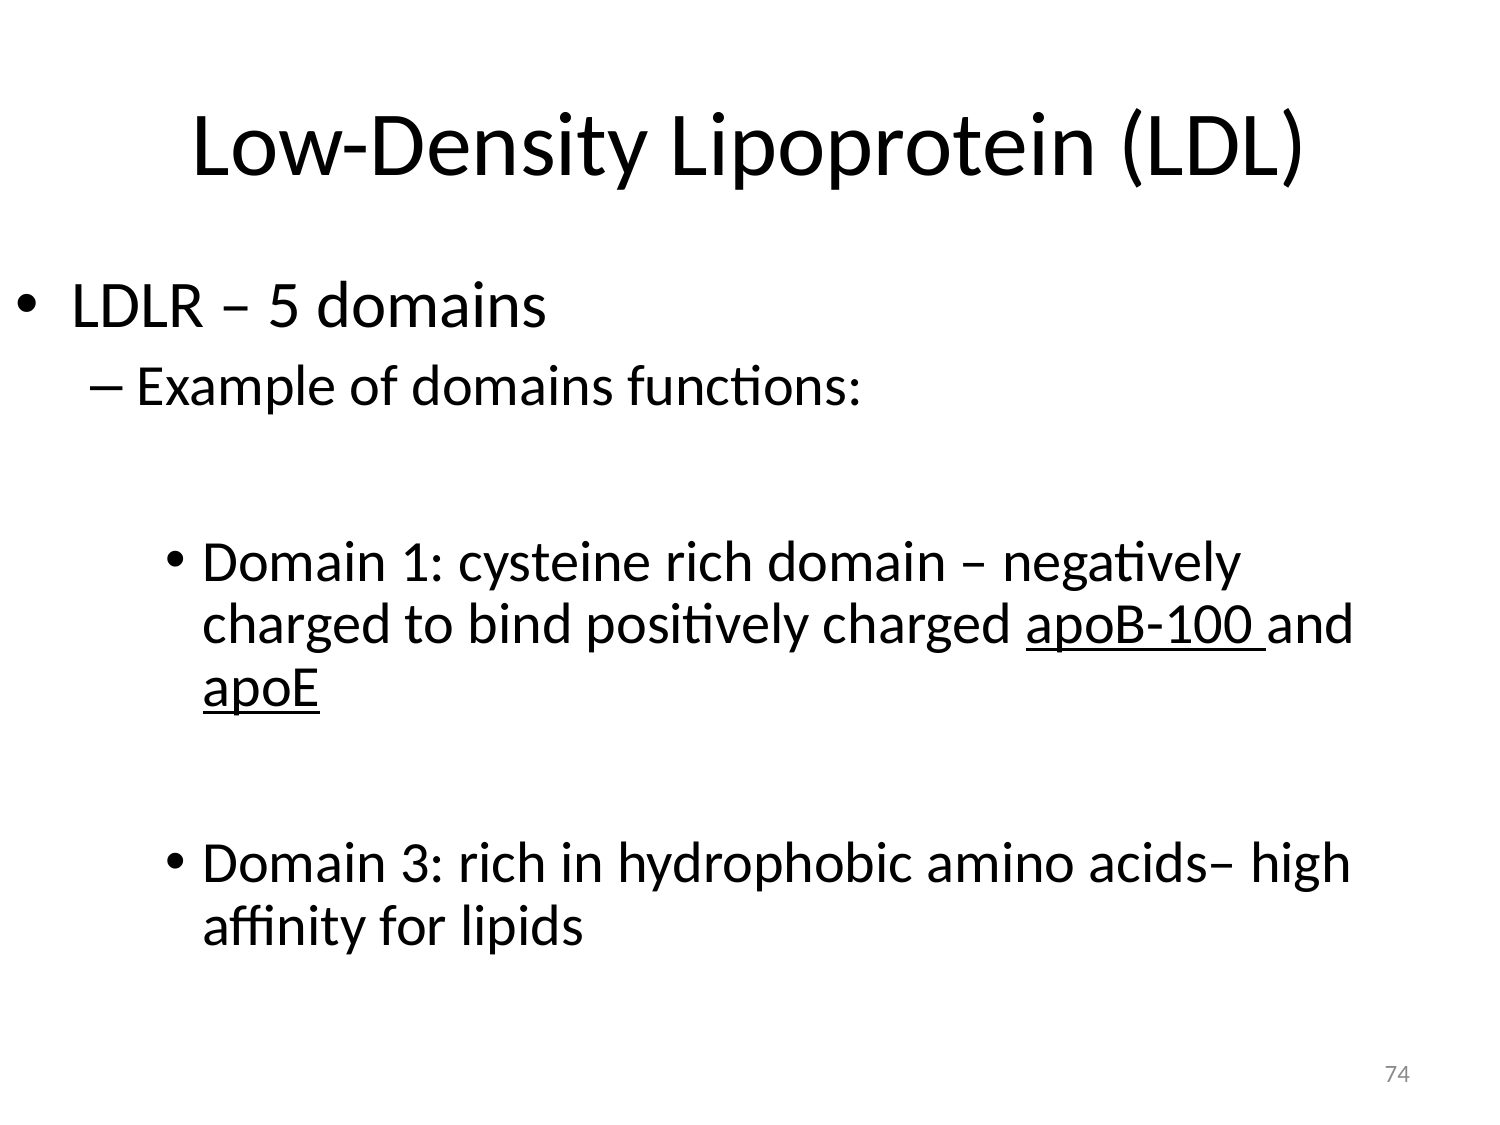

# Low-Density Lipoprotein (LDL)
LDLR – 5 domains
Example of domains functions:

Domain 1: cysteine rich domain – negatively charged to bind positively charged apoB-100 and apoE

Domain 3: rich in hydrophobic amino acids– high affinity for lipids

74